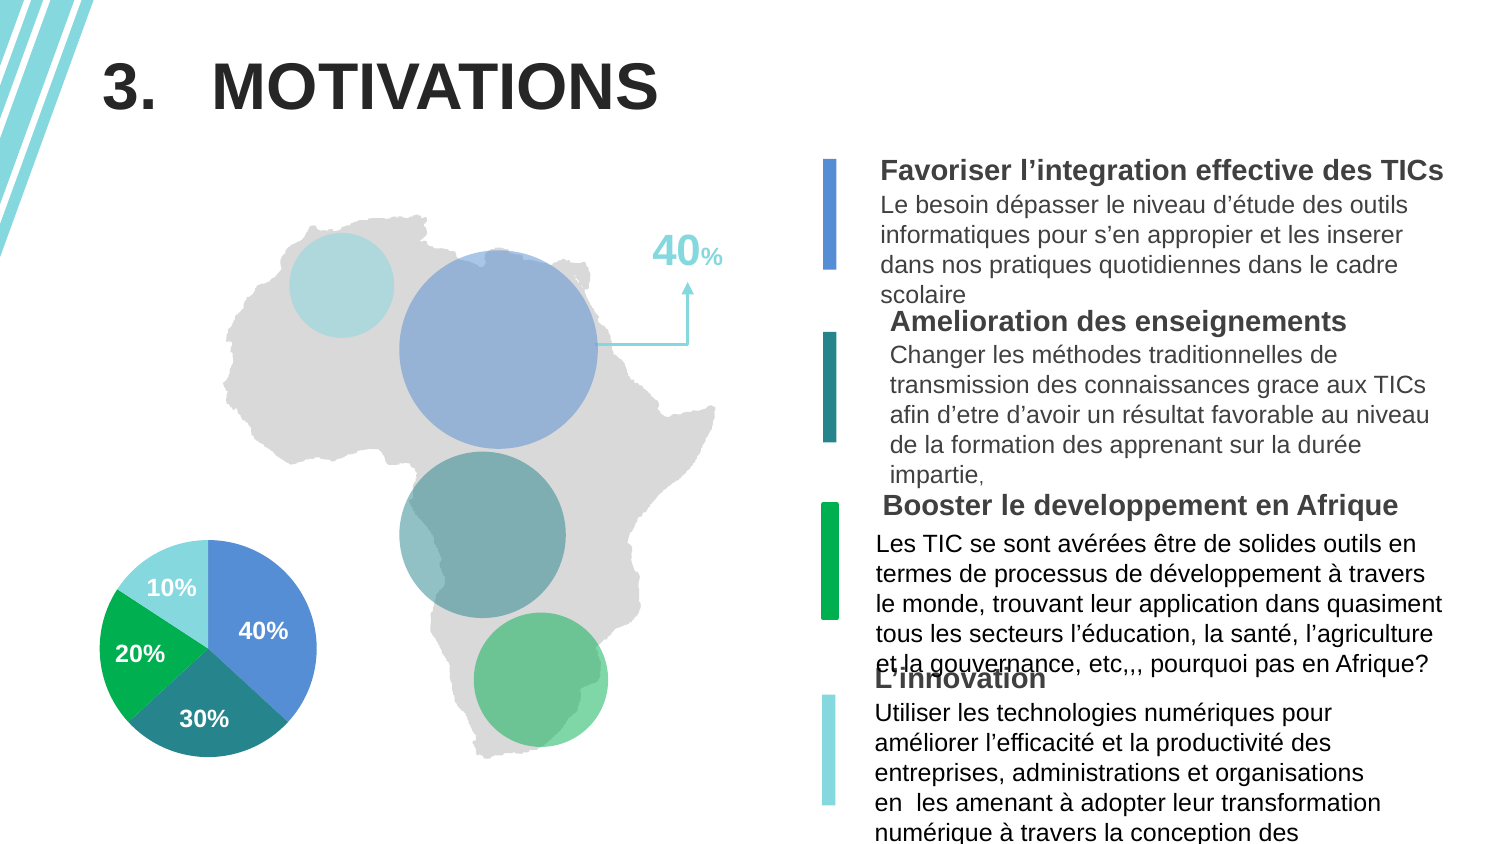

3.   MOTIVATIONS
Favoriser l’integration effective des TICs
Le besoin dépasser le niveau d’étude des outils informatiques pour s’en appropier et les inserer dans nos pratiques quotidiennes dans le cadre scolaire

40%

Amelioration des enseignements
Changer les méthodes traditionnelles de transmission des connaissances grace aux TICs afin d’etre d’avoir un résultat favorable au niveau de la formation des apprenant sur la durée impartie,

Booster le developpement en Afrique

Les TIC se sont avérées être de solides outils en termes de processus de développement à travers le monde, trouvant leur application dans quasiment tous les secteurs l’éducation, la santé, l’agriculture et la gouvernance, etc,,, pourquoi pas en Afrique?

### Chart

| Category | Sales |
|---|---|
| 1st Qtr | 35.0 |
| 2nd Qtr | 25.0 |
| 3rd Qtr | 20.0 |
| 4th Qtr | 15.0 |
10%
40%

20%
L’innovation
Utiliser les technologies numériques pour améliorer l’efficacité et la productivité des entreprises, administrations et organisations en  les amenant à adopter leur transformation numérique à travers la conception des systèmes facile d’utilisation
30%